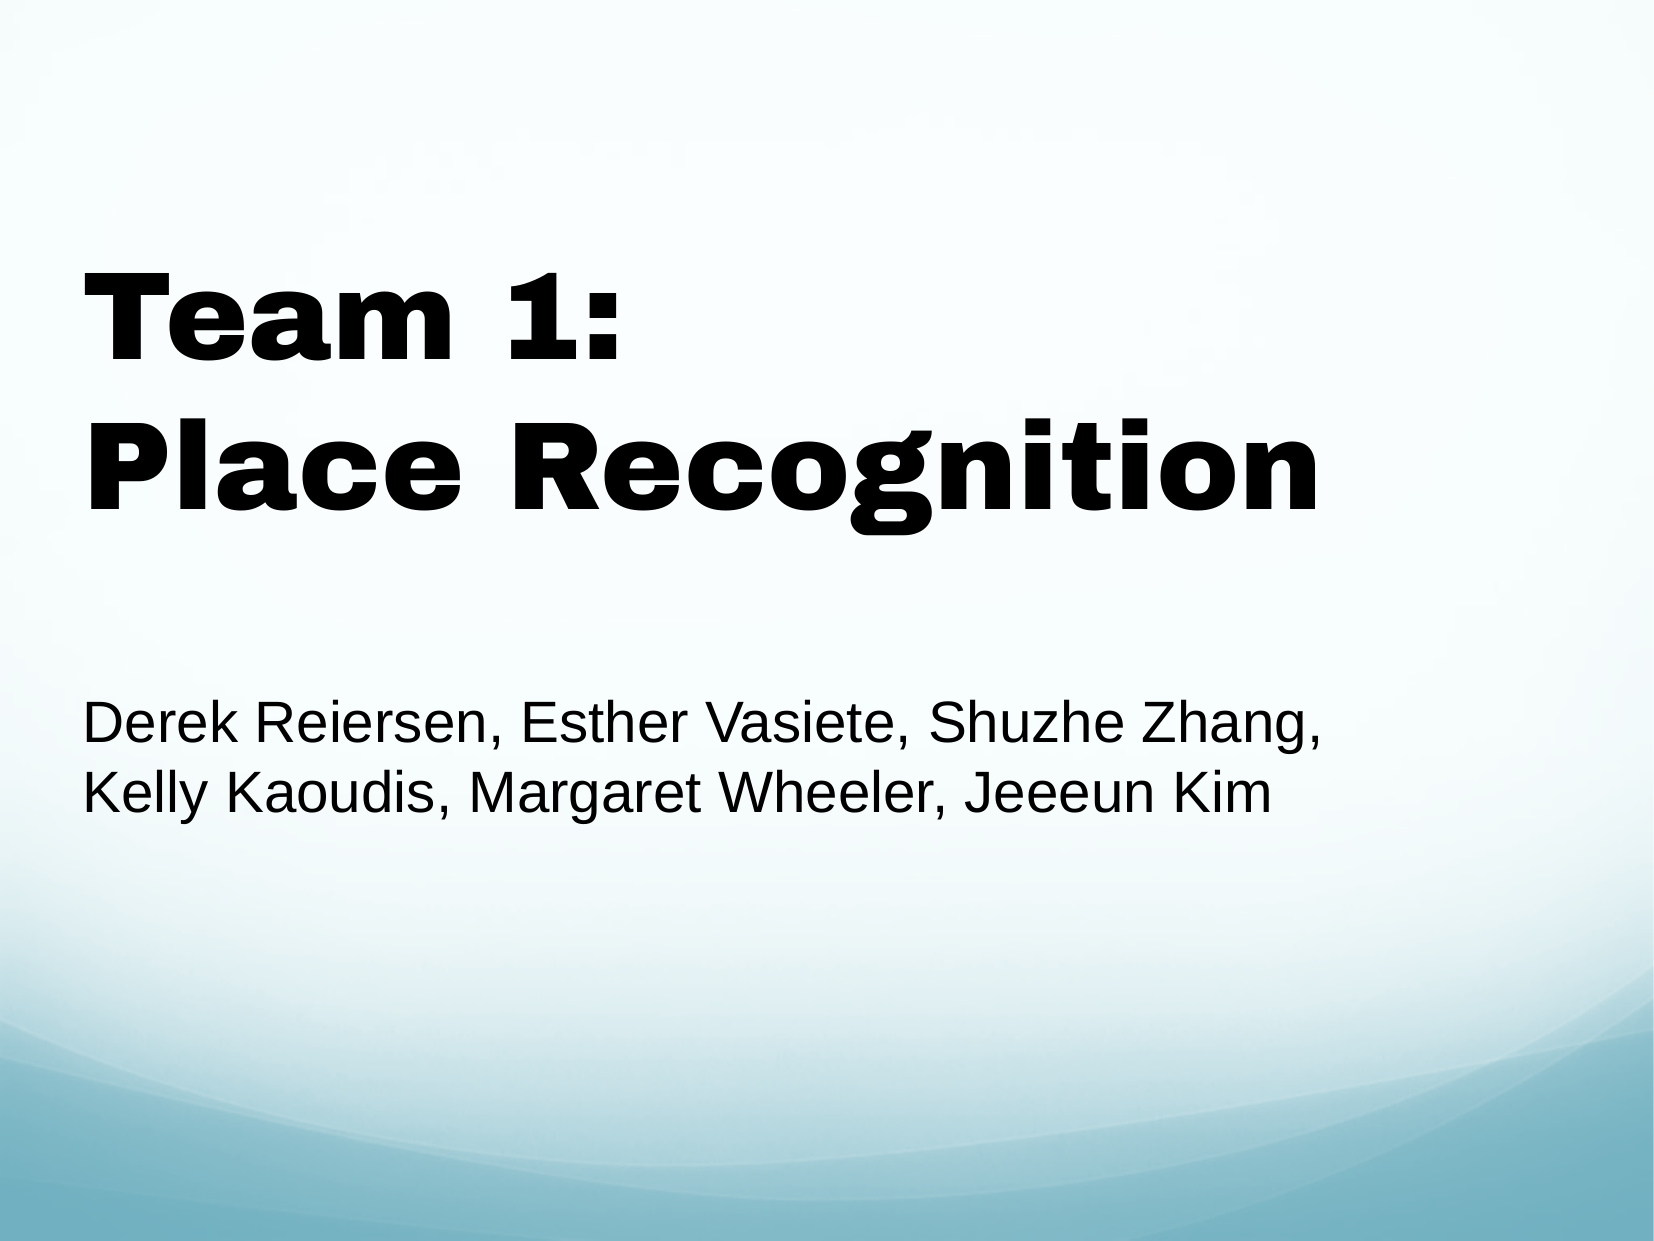

Team 1:
Place Recognition

Derek Reiersen, Esther Vasiete, Shuzhe Zhang,
Kelly Kaoudis, Margaret Wheeler, Jeeeun Kim